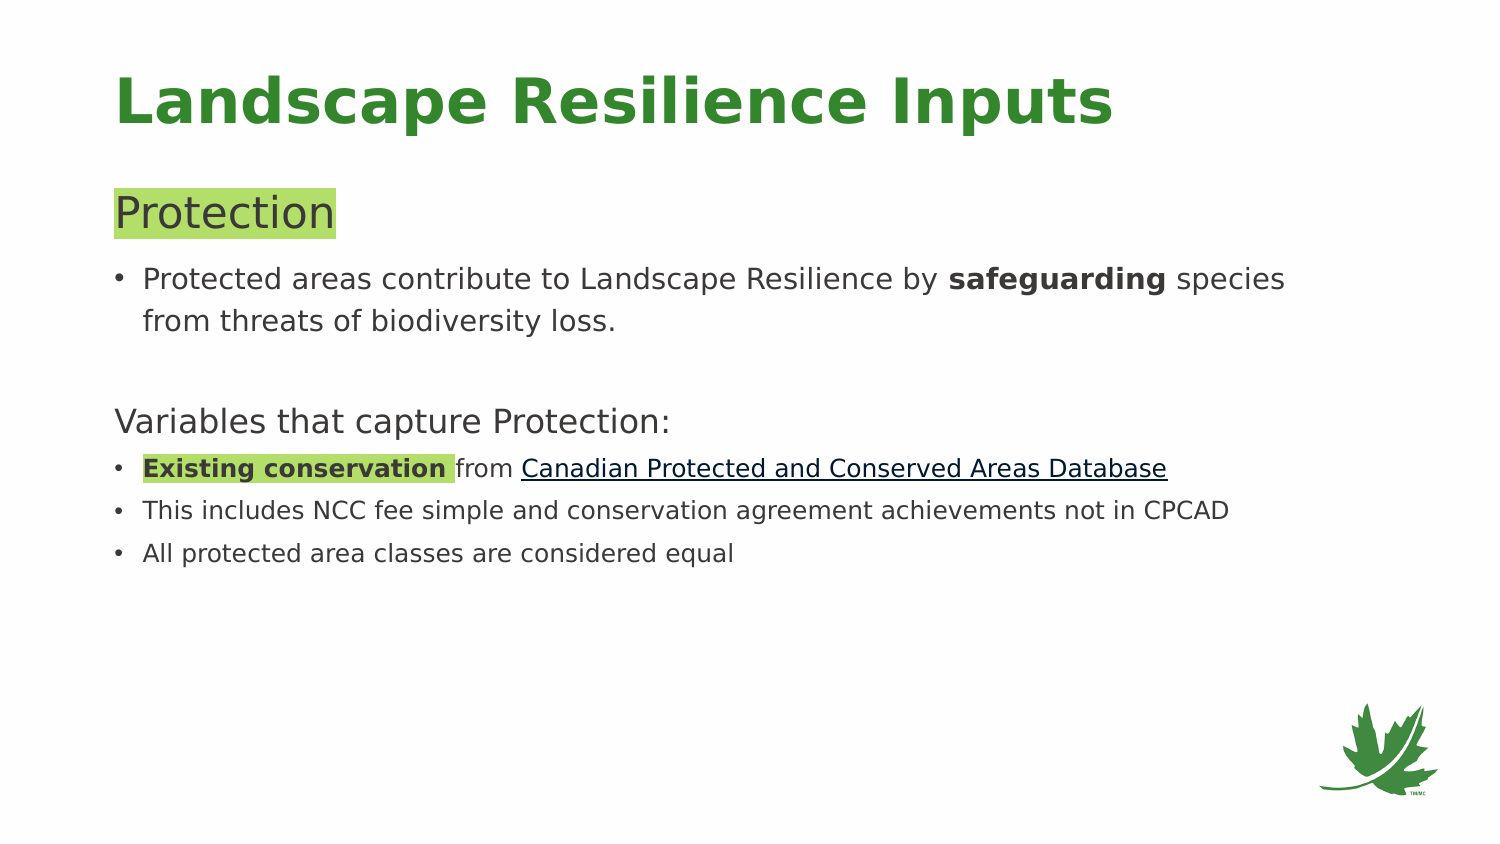

# Landscape Resilience Inputs
Protection
Protected areas contribute to Landscape Resilience by safeguarding species from threats of biodiversity loss.

Variables that capture Protection:
Existing conservation from Canadian Protected and Conserved Areas Database
This includes NCC fee simple and conservation agreement achievements not in CPCAD
All protected area classes are considered equal